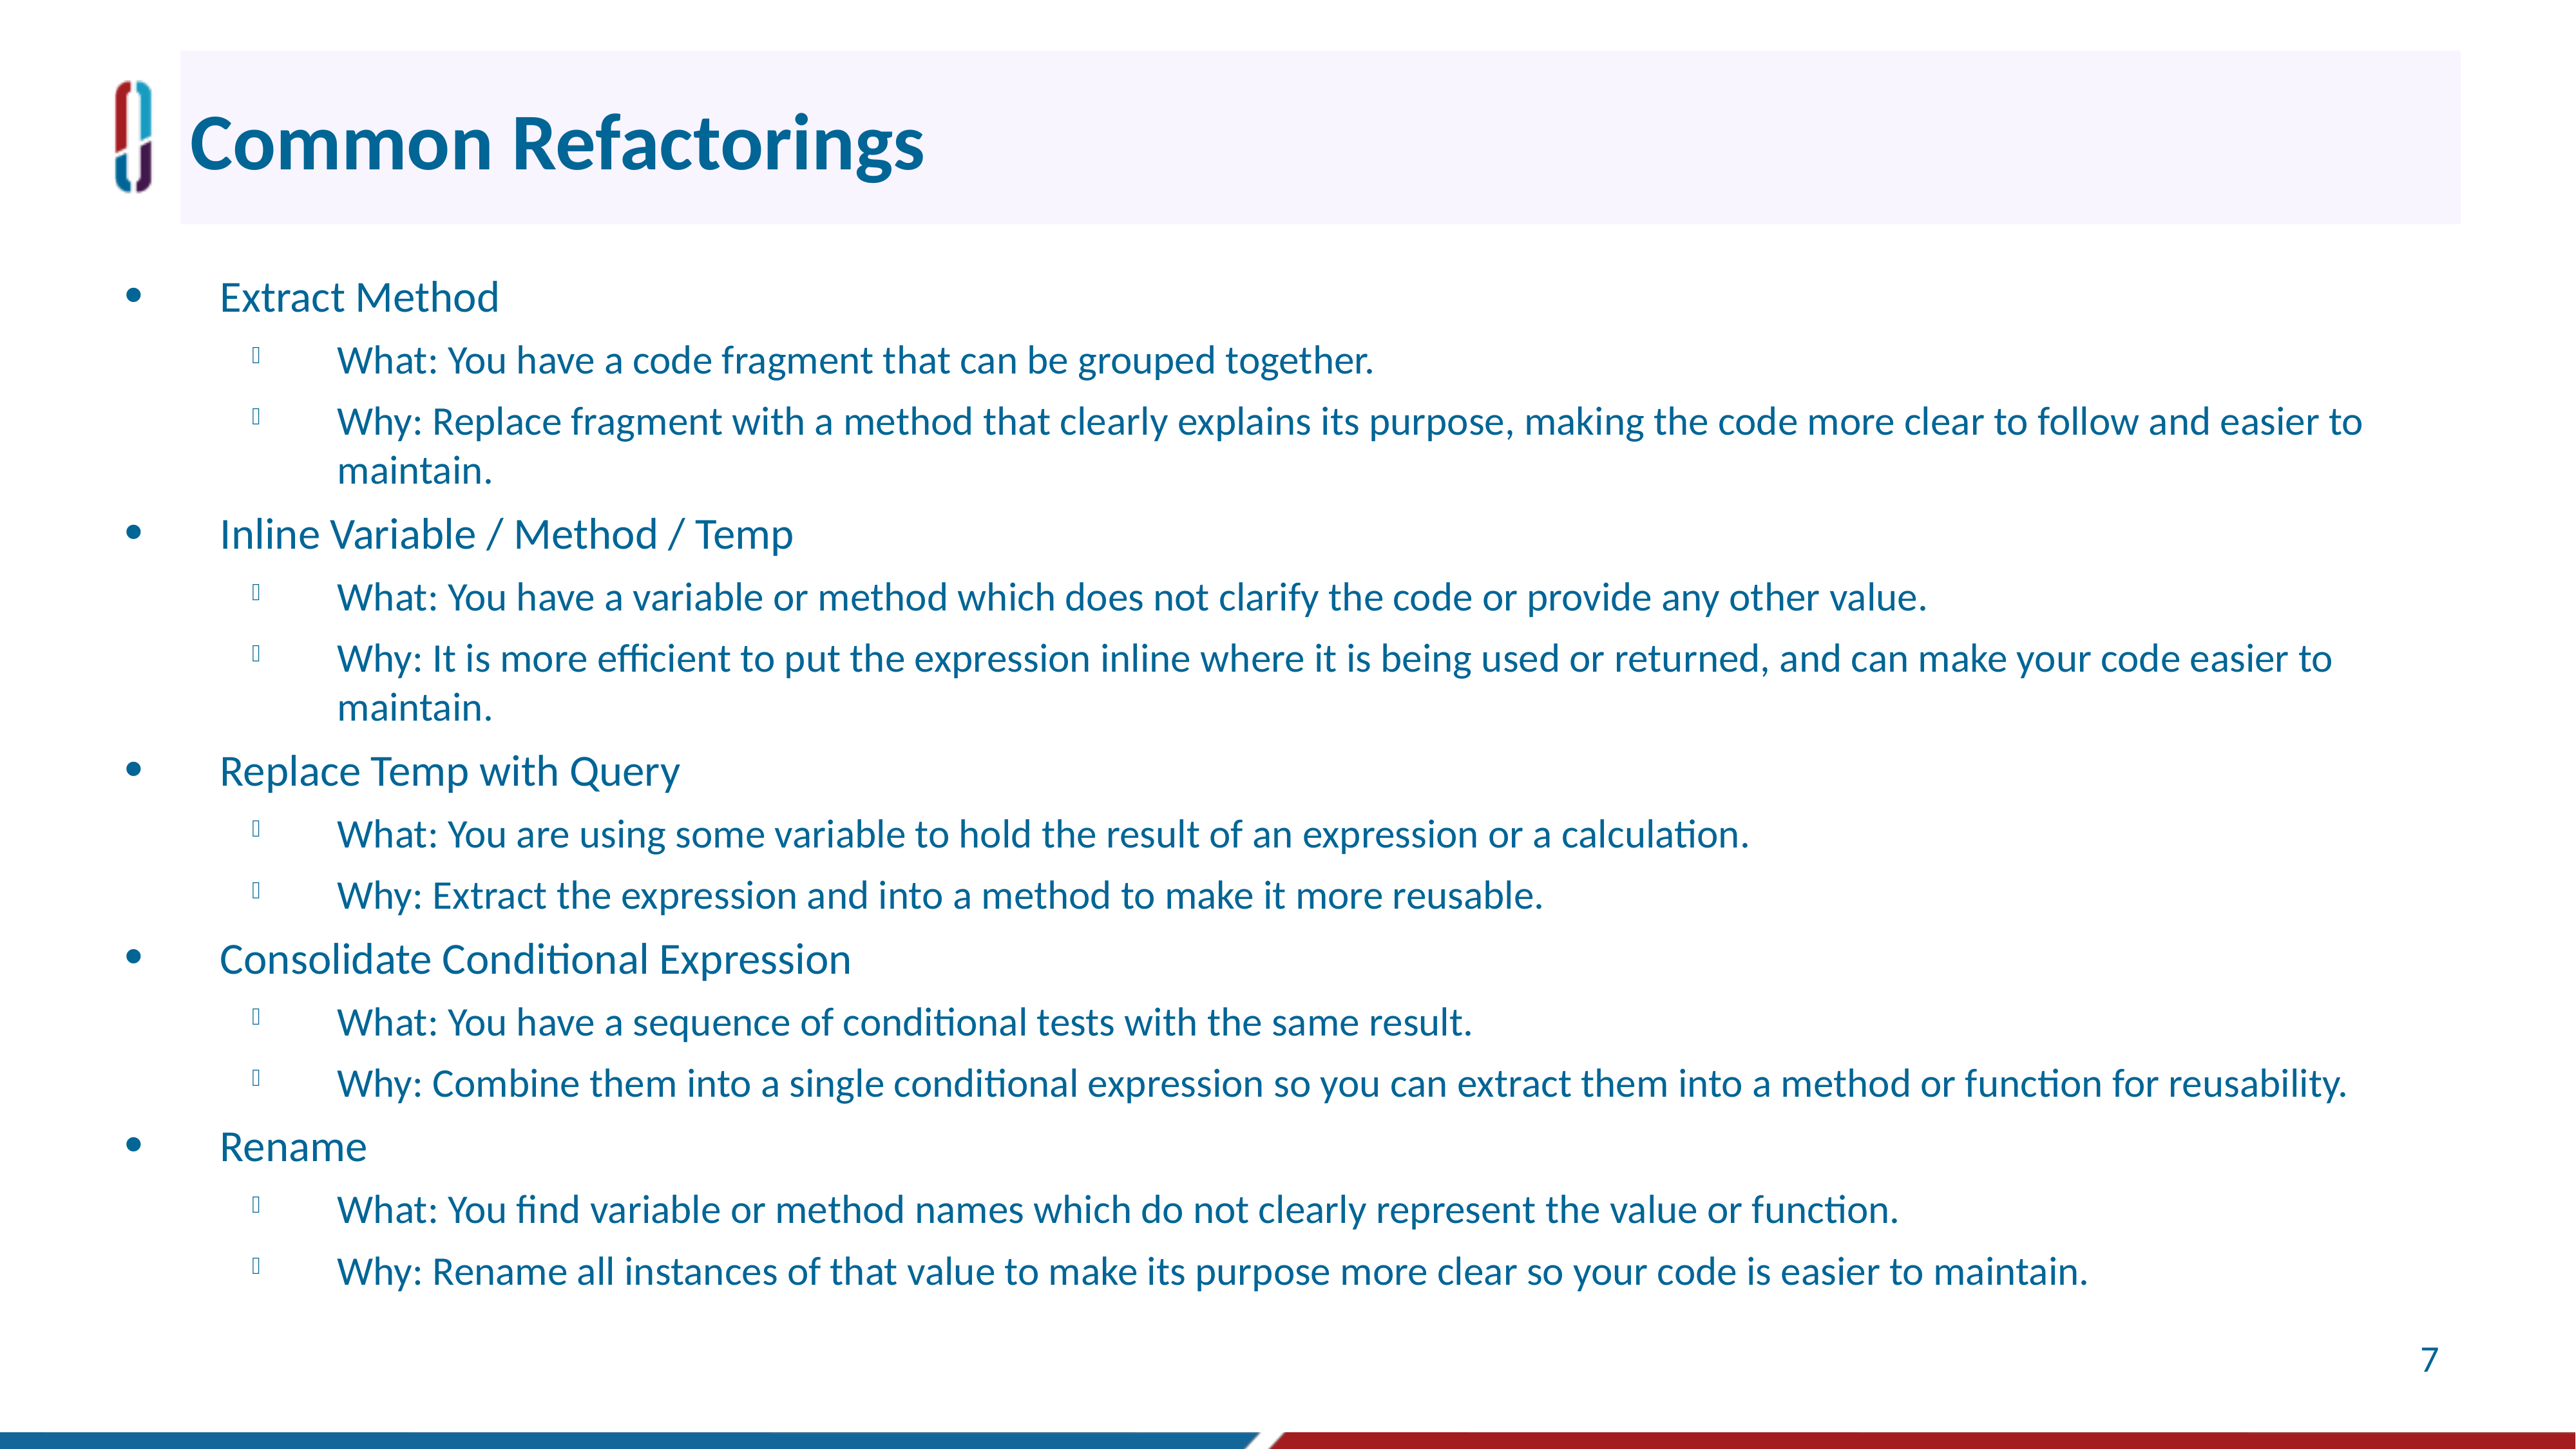

# Common Refactorings
Extract Method
What: You have a code fragment that can be grouped together.
Why: Replace fragment with a method that clearly explains its purpose, making the code more clear to follow and easier to maintain.
Inline Variable / Method / Temp
What: You have a variable or method which does not clarify the code or provide any other value.
Why: It is more efficient to put the expression inline where it is being used or returned, and can make your code easier to maintain.
Replace Temp with Query
What: You are using some variable to hold the result of an expression or a calculation.
Why: Extract the expression and into a method to make it more reusable.
Consolidate Conditional Expression
What: You have a sequence of conditional tests with the same result.
Why: Combine them into a single conditional expression so you can extract them into a method or function for reusability.
Rename
What: You find variable or method names which do not clearly represent the value or function.
Why: Rename all instances of that value to make its purpose more clear so your code is easier to maintain.